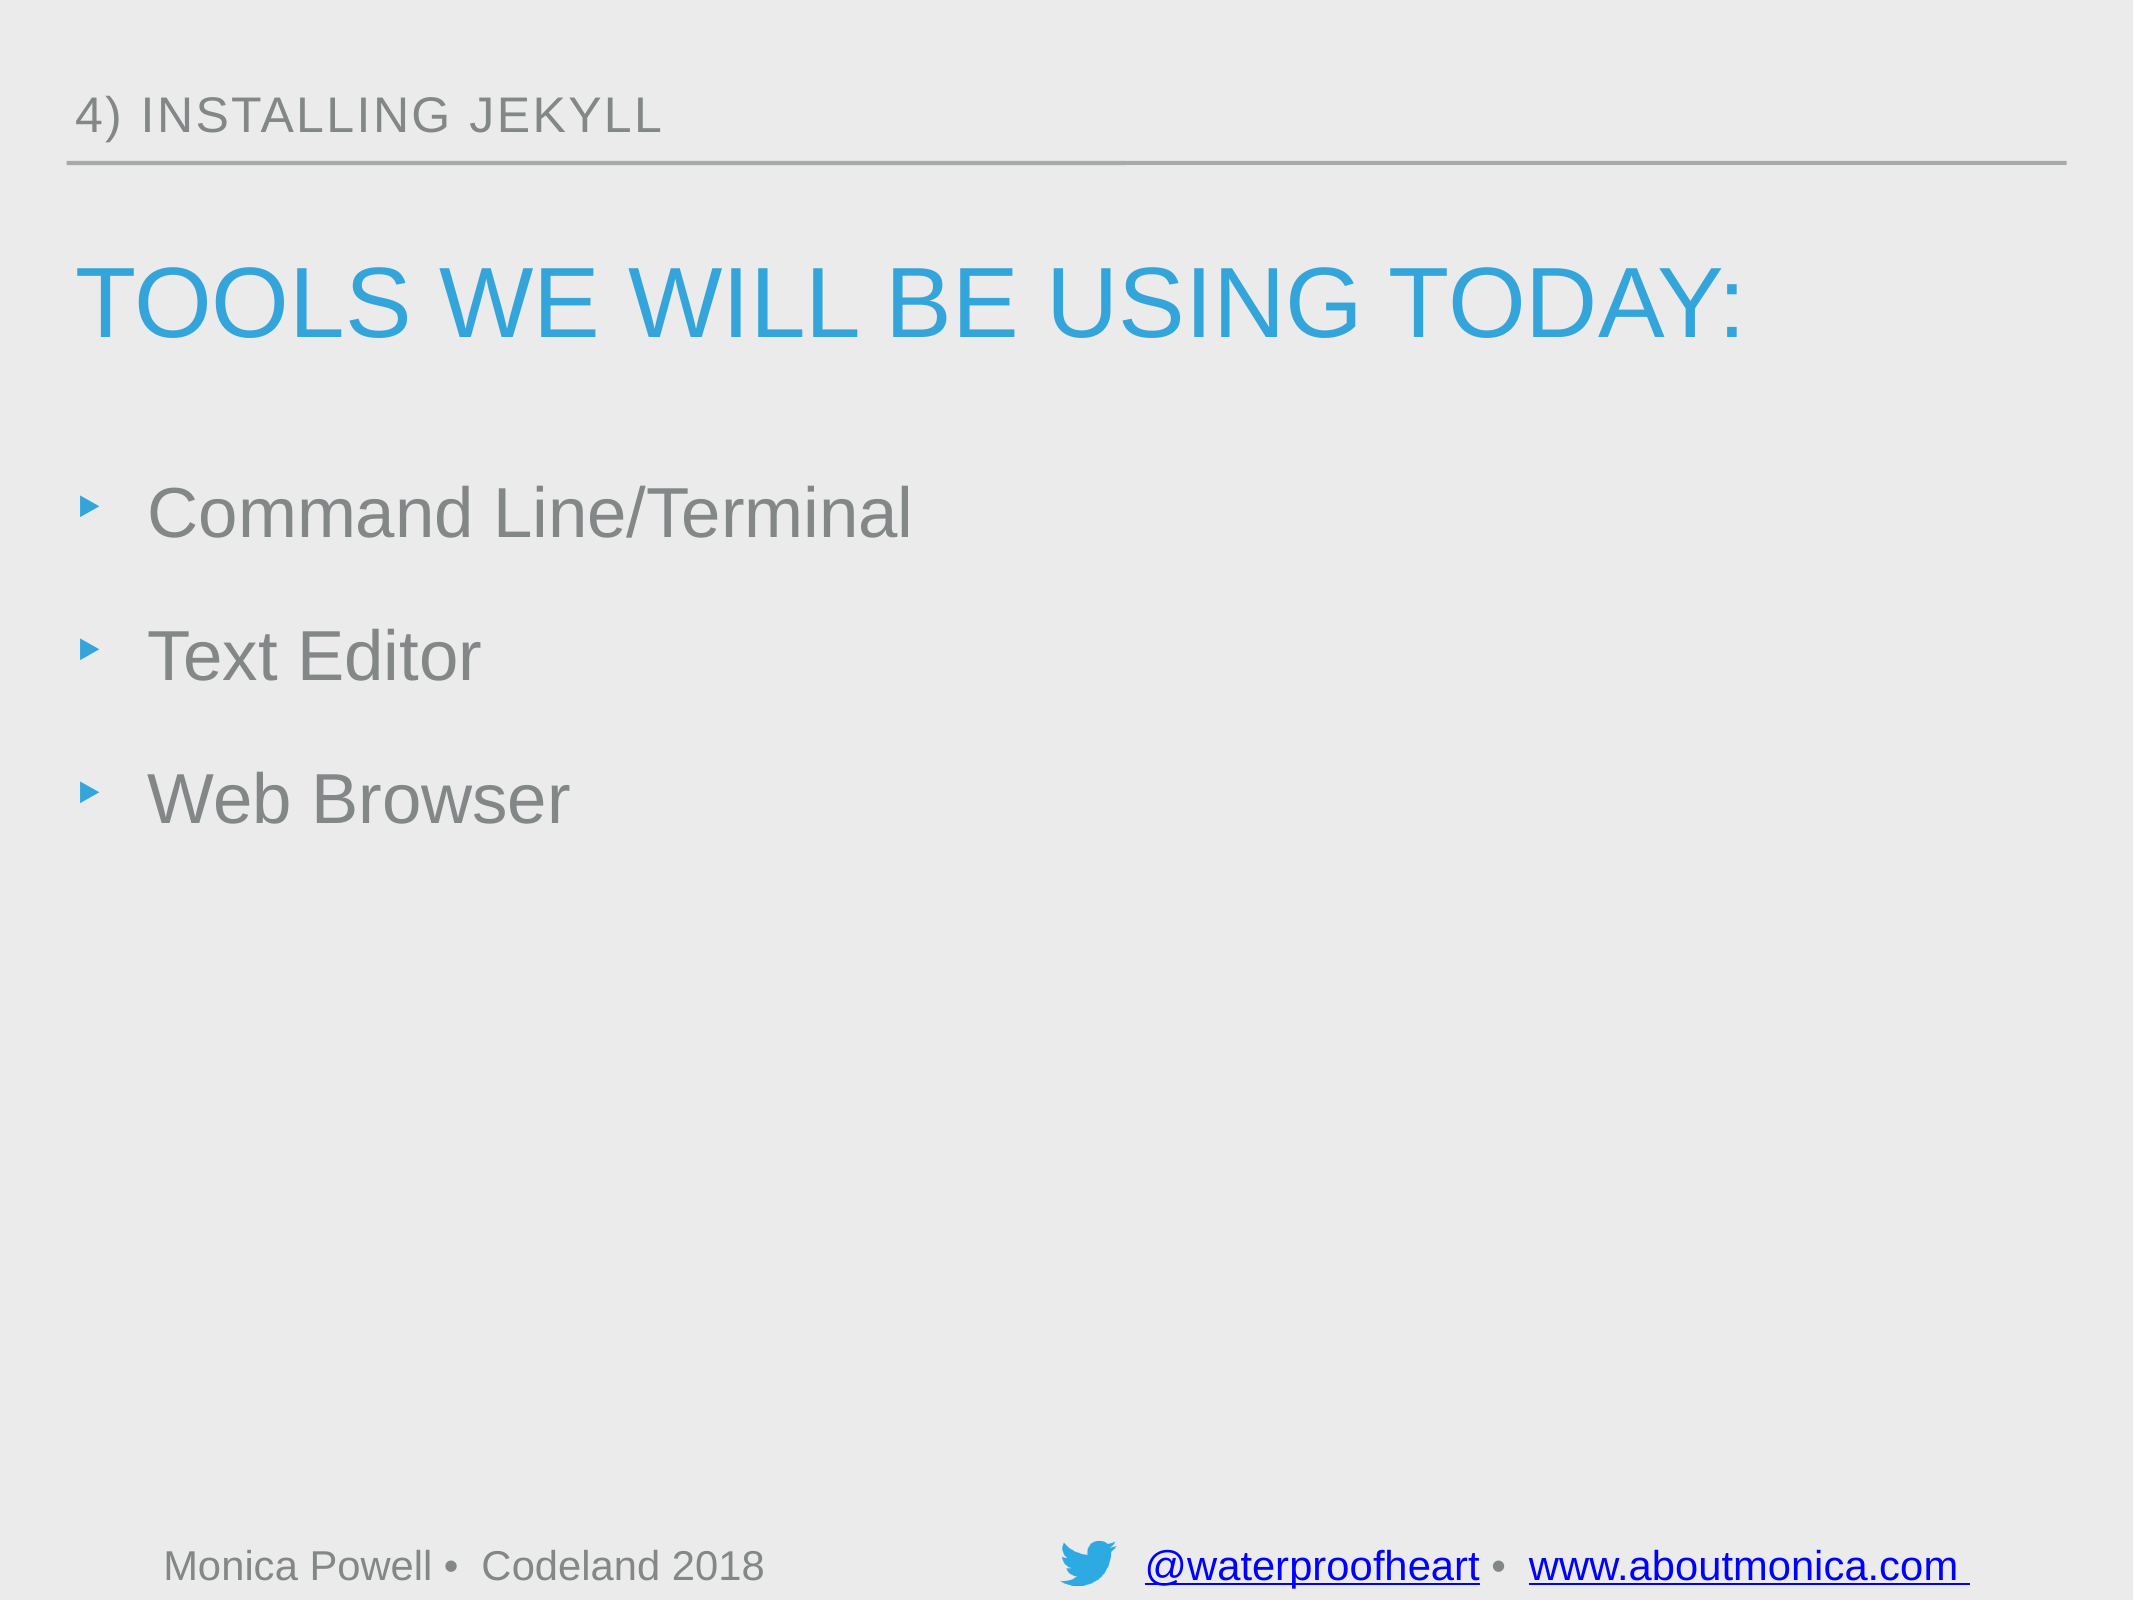

16
4) installing jekyll
# TOOLS WE WILL BE USING TODAY:
Command Line/Terminal
Text Editor
Web Browser